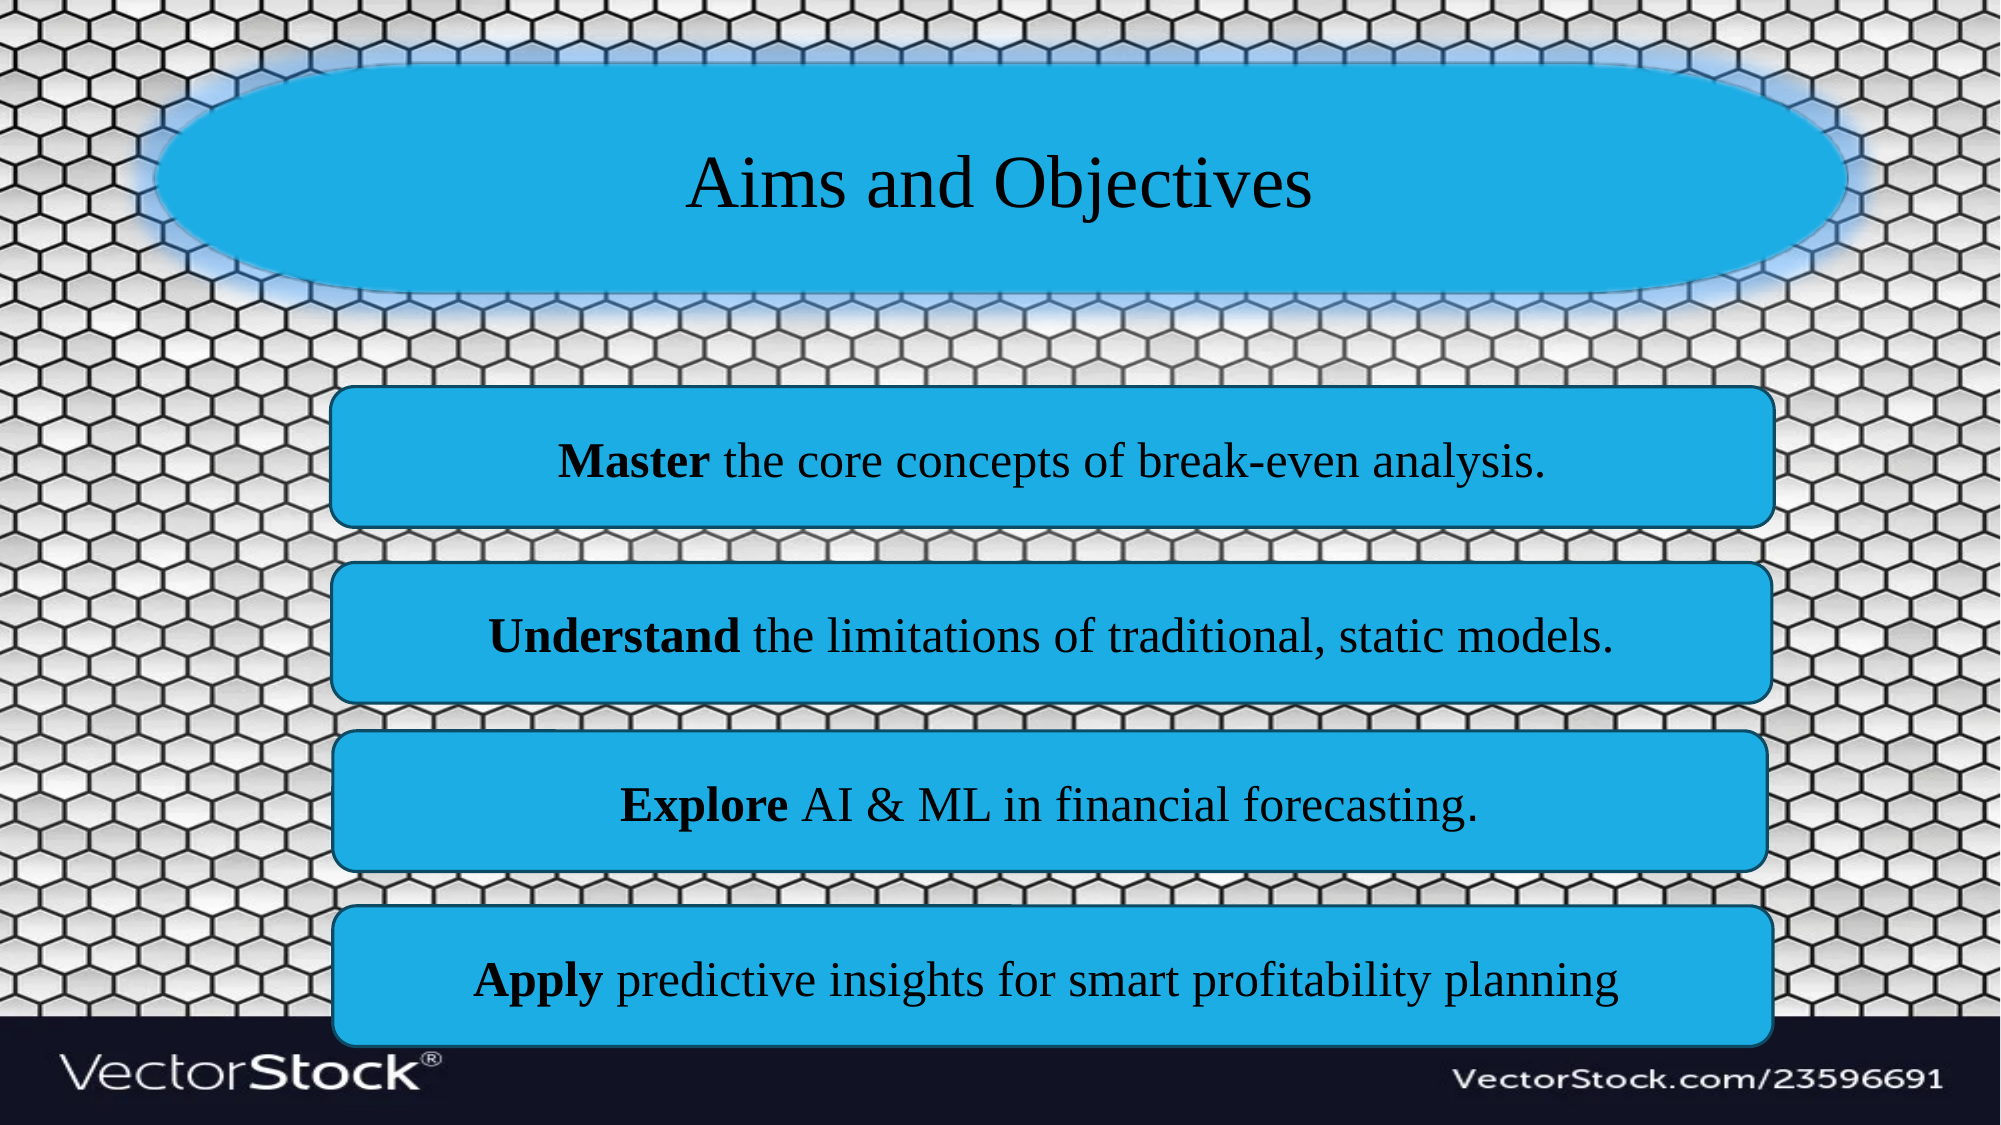

Aims and Objectives
Master the core concepts of break-even analysis.
Understand the limitations of traditional, static models.
Explore AI & ML in financial forecasting.
Apply predictive insights for smart profitability planning